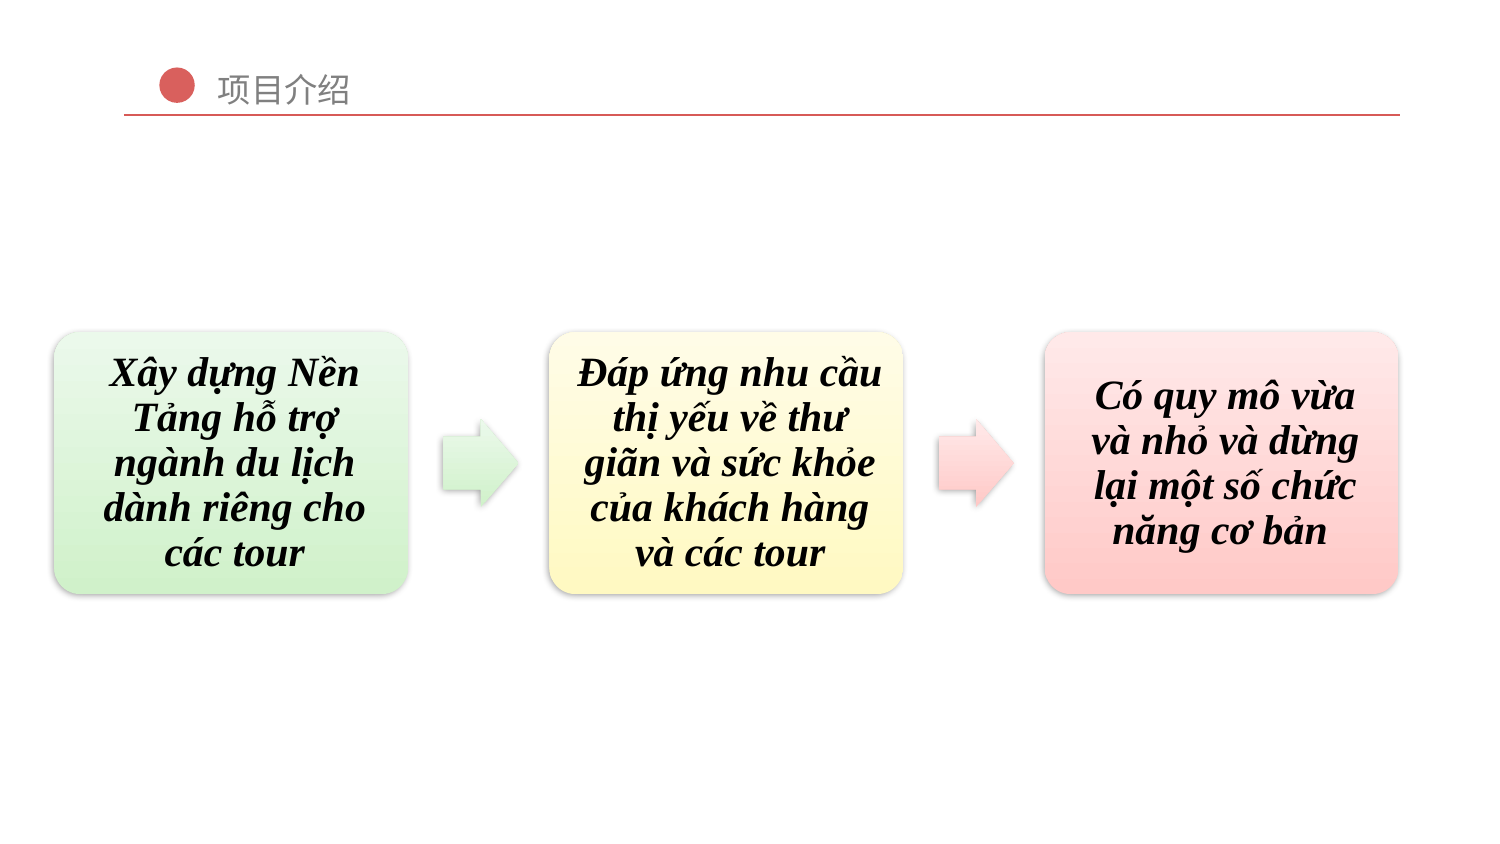

Xây dựng Nền Tảng hỗ trợ ngành du lịch dành riêng cho các tour

Đáp ứng nhu cầu thị yếu về thư giãn và sức khỏe của khách hàng và các tour

Có quy mô vừa và nhỏ và dừng lại một số chức năng cơ bản